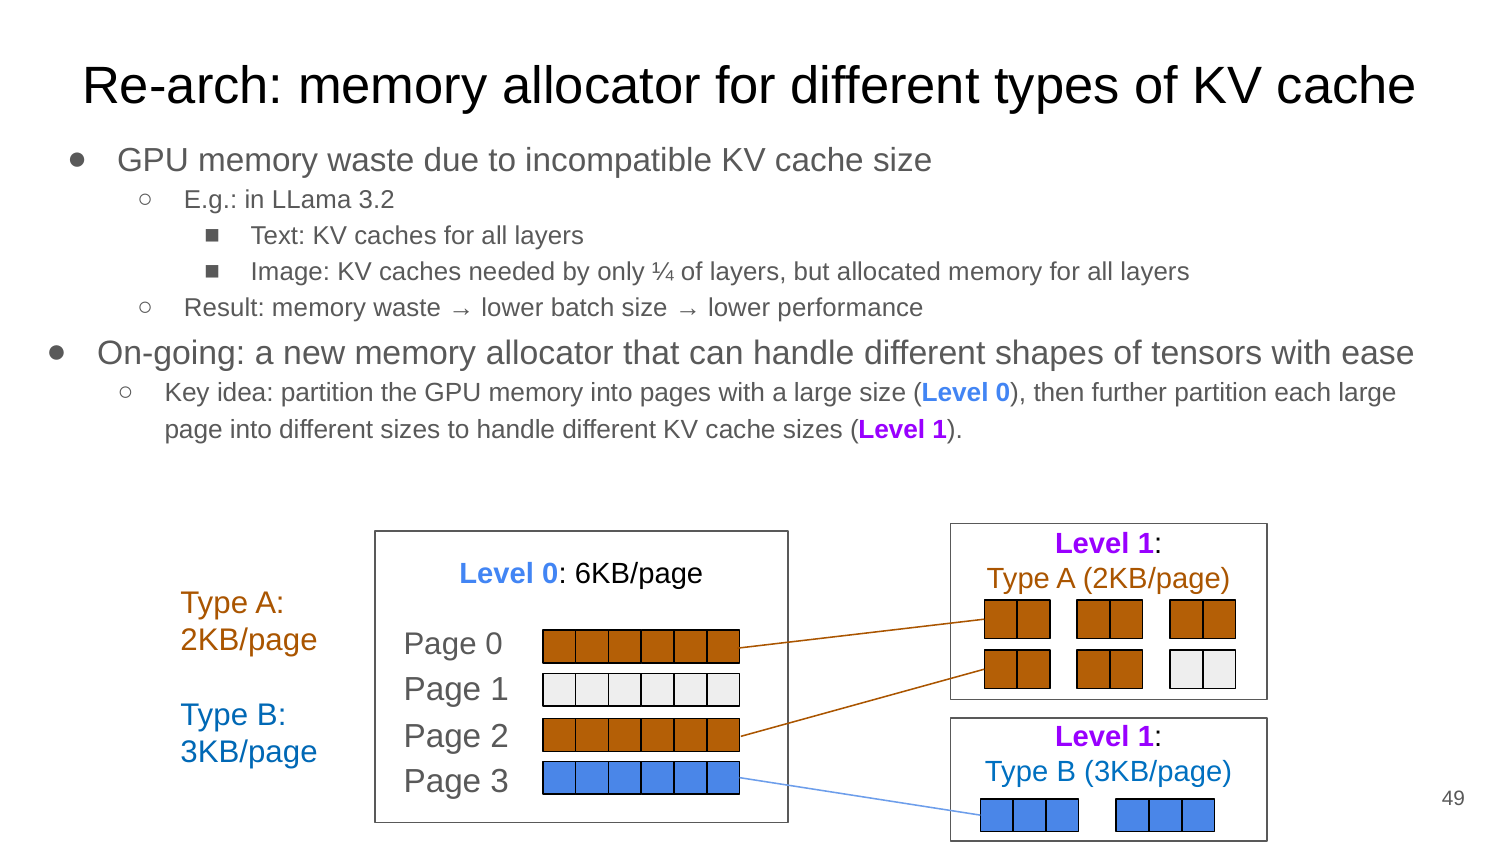

# Re-arch: memory allocator for different types of KV cache
GPU memory waste due to incompatible KV cache size
E.g.: in LLama 3.2
Text: KV caches for all layers
Image: KV caches needed by only ¼ of layers, but allocated memory for all layers
Result: memory waste → lower batch size → lower performance
On-going: a new memory allocator that can handle different shapes of tensors with ease
Key idea: partition the GPU memory into pages with a large size (Level 0), then further partition each large page into different sizes to handle different KV cache sizes (Level 1).
Level 1:
Type A (2KB/page)

Level 0: 6KB/page

Type A: 2KB/page

Type B:
3KB/page

Page 0

Page 1

Page 2
Level 1:
Type B (3KB/page)

Page 3

49